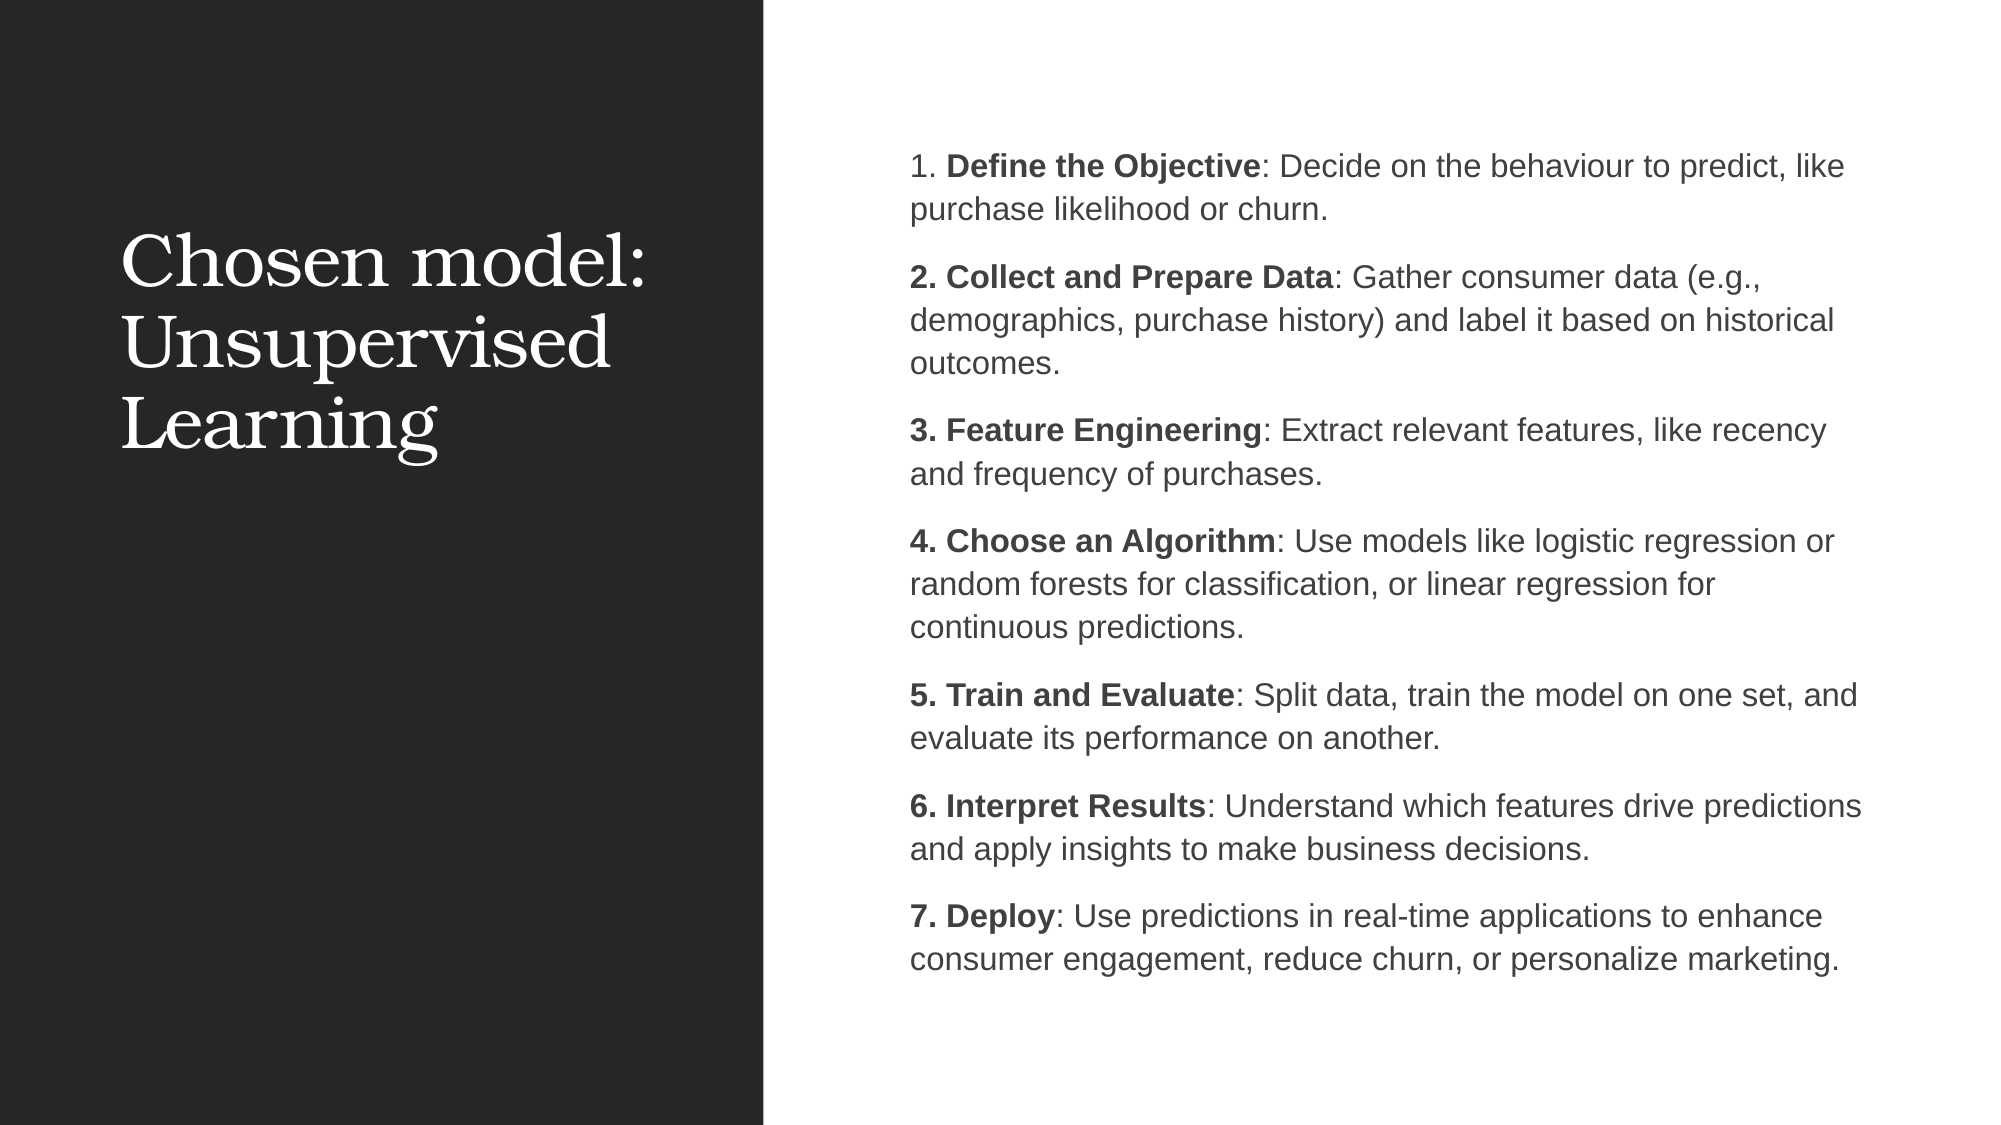

# Chosen model: Unsupervised Learning
1. Define the Objective: Decide on the behaviour to predict, like purchase likelihood or churn.
2. Collect and Prepare Data: Gather consumer data (e.g., demographics, purchase history) and label it based on historical outcomes.
3. Feature Engineering: Extract relevant features, like recency and frequency of purchases.
4. Choose an Algorithm: Use models like logistic regression or random forests for classification, or linear regression for continuous predictions.
5. Train and Evaluate: Split data, train the model on one set, and evaluate its performance on another.
6. Interpret Results: Understand which features drive predictions and apply insights to make business decisions.
7. Deploy: Use predictions in real-time applications to enhance consumer engagement, reduce churn, or personalize marketing.